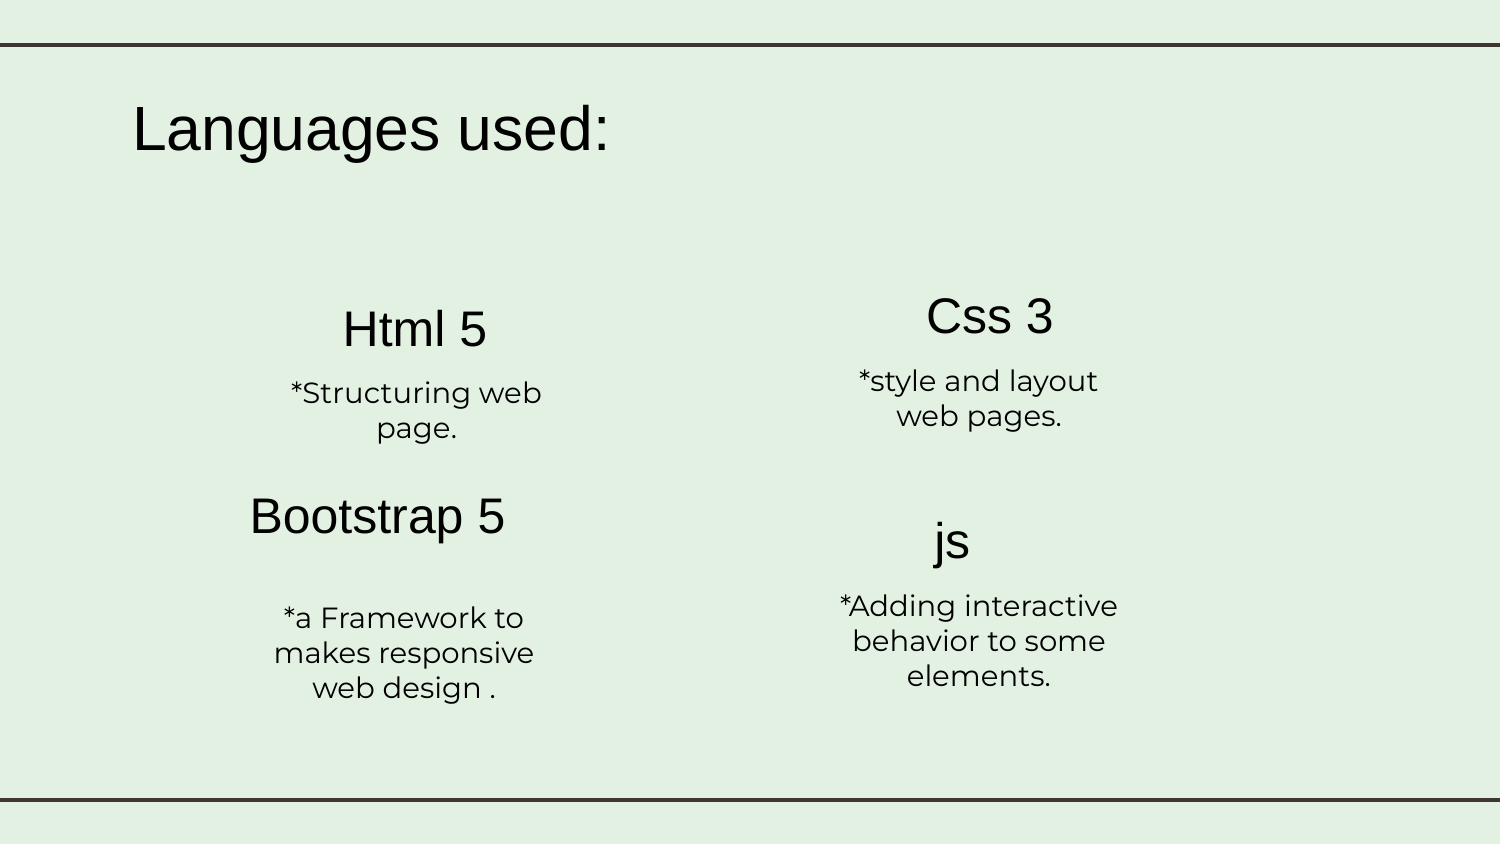

# Languages used:
Css 3
Html 5
*style and layout web pages.
*Structuring web page.
Bootstrap 5
js
*Adding interactive behavior to some elements.
*a Framework to makes responsive web design .